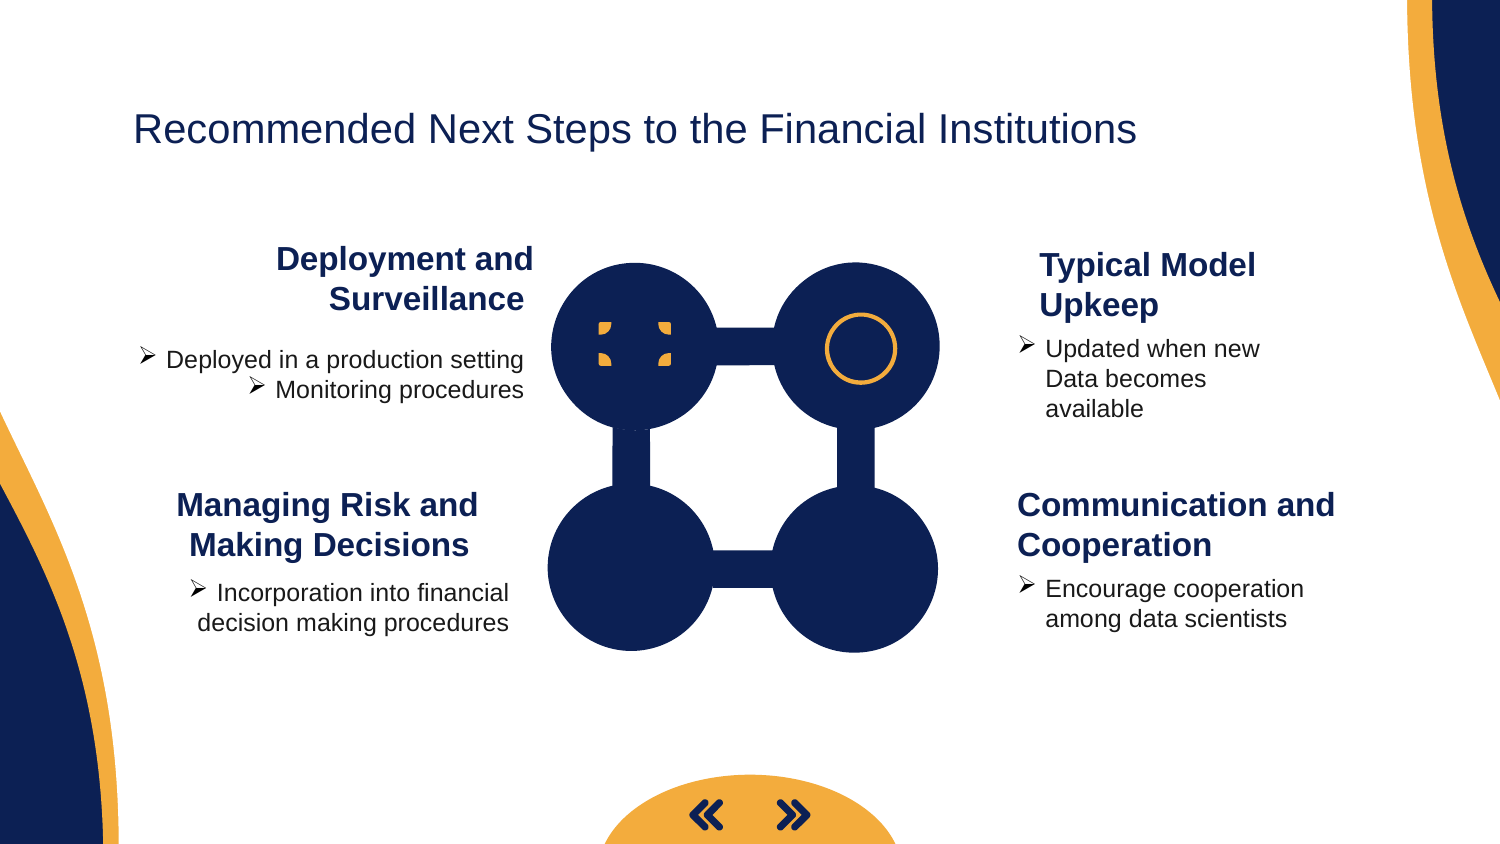

# Recommended Next Steps to the Financial Institutions
Deployment and Surveillance
Typical Model Upkeep

Deployed in a production setting
Monitoring procedures
Updated when new Data becomes available

Communication and Cooperation
Managing Risk and Making Decisions
Encourage cooperation among data scientists
Incorporation into financial decision making procedures